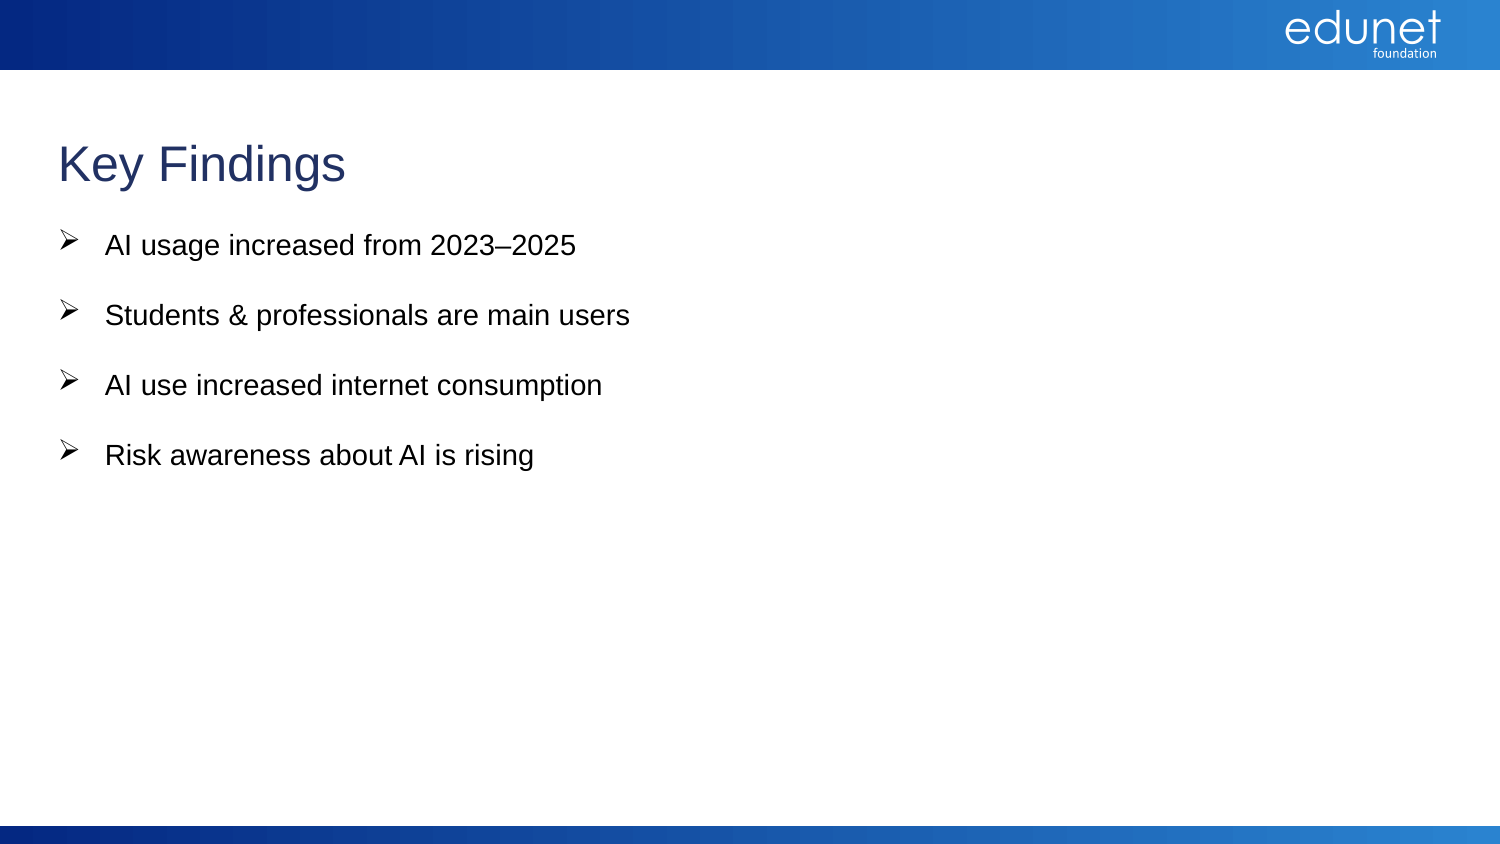

Key Findings

AI usage increased from 2023–2025

Students & professionals are main users

AI use increased internet consumption

Risk awareness about AI is rising